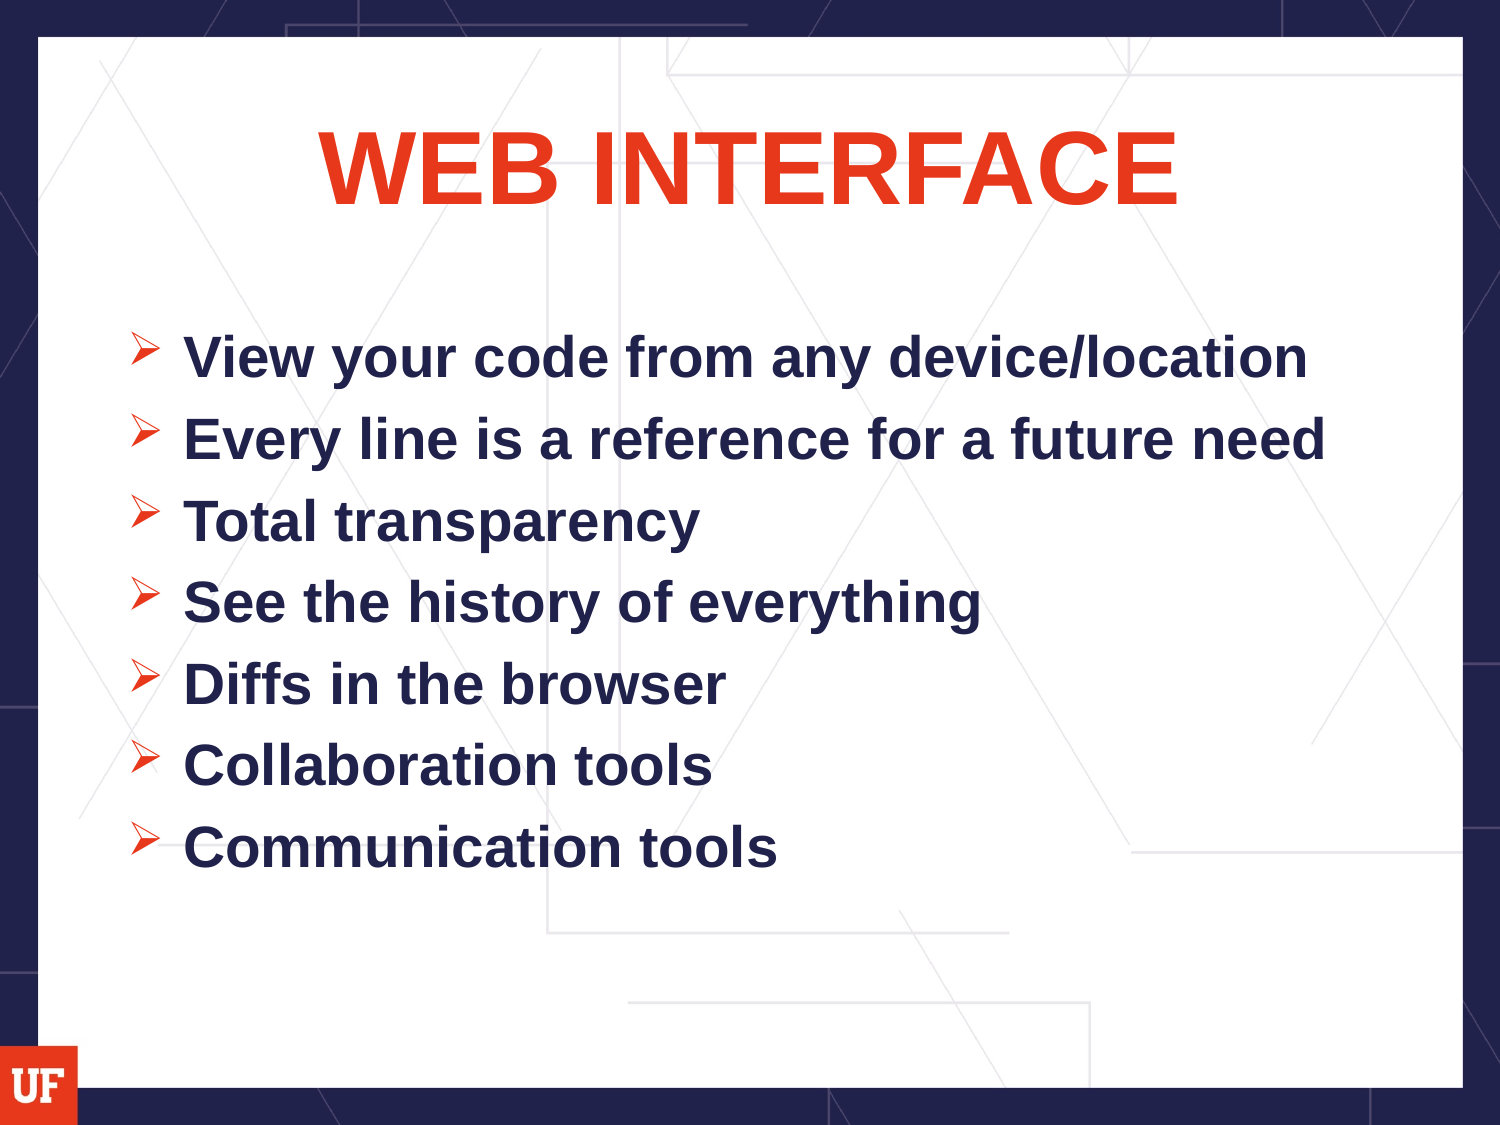

# WEB INTERFACE
View your code from any device/location
Every line is a reference for a future need
Total transparency
See the history of everything
Diffs in the browser
Collaboration tools
Communication tools